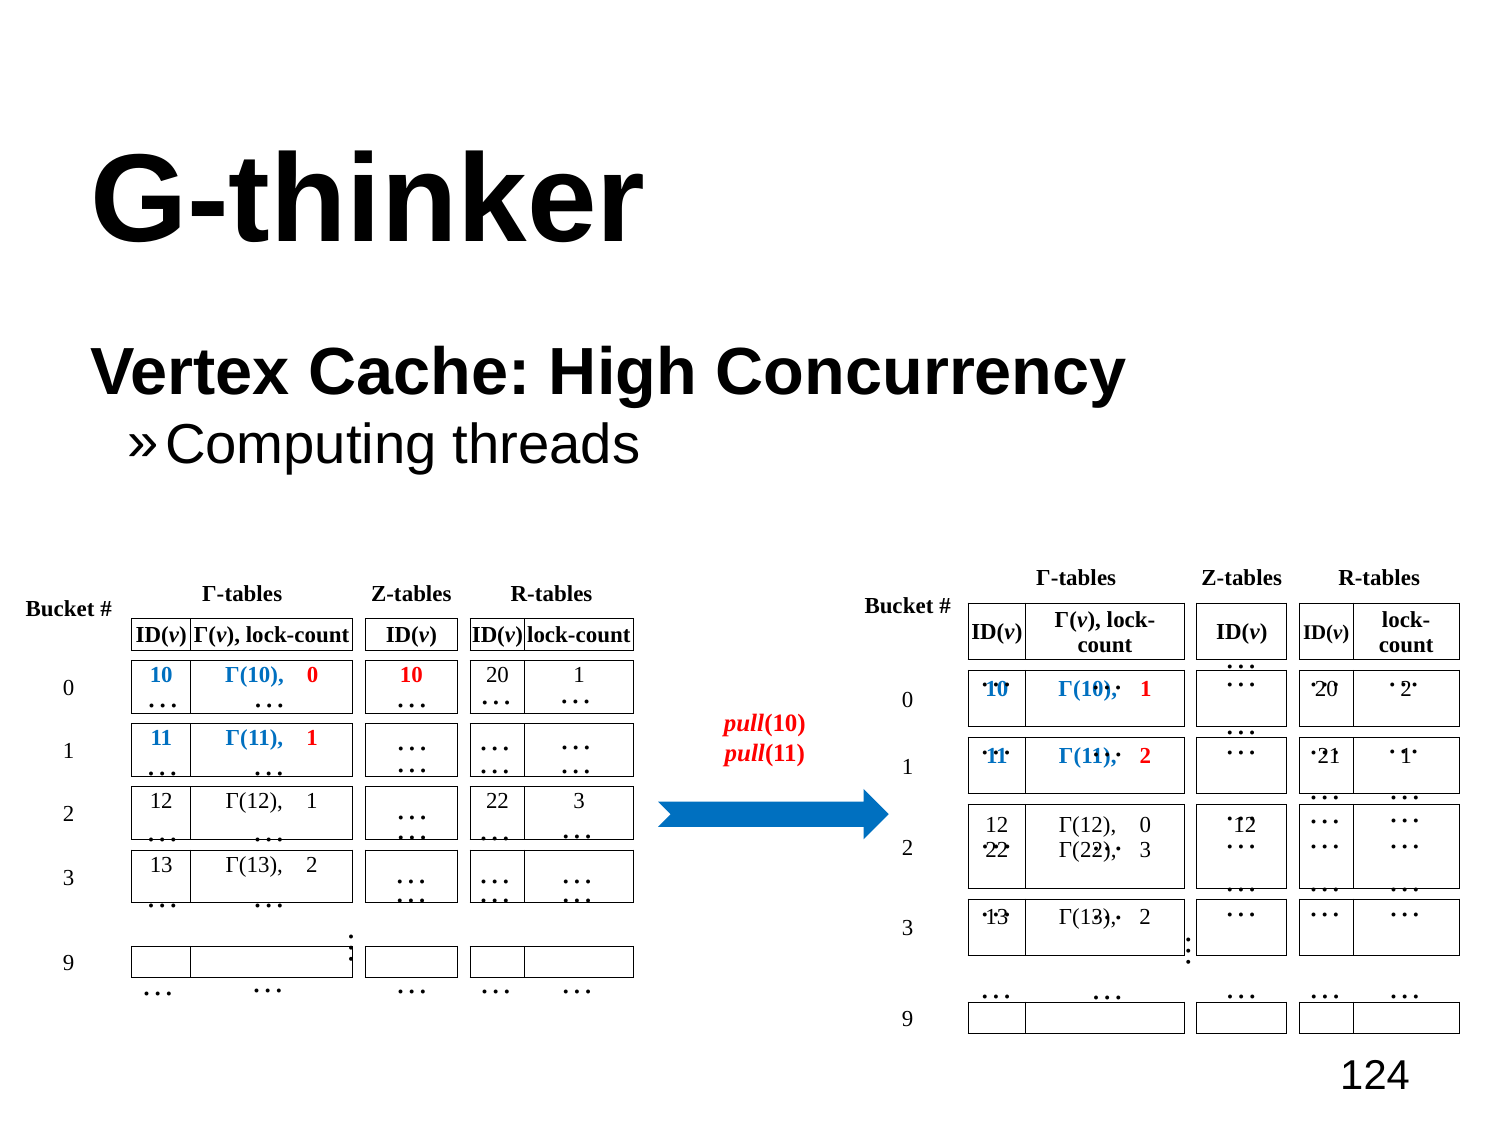

# G-thinker
Vertex Cache: High Concurrency
Computing threads
| Bucket # |  | Γ-tables |  |  | Z-tables |  | R-tables |  |
| --- | --- | --- | --- | --- | --- | --- | --- | --- |
|  |  | ID(v) | Γ(v), lock-count |  | ID(v) |  | ID(v) | lock-count |
|  |  |  |  |  |  |  |  |  |
| 0 |  | 10 | Γ(10), 1 |  |  |  | 20 | 2 |
|  |  |  |  |  |  |  |  |  |
| 1 |  | 11 | Γ(11), 2 |  |  |  | 21 | 1 |
|  |  |  |  |  |  |  |  |  |
| 2 |  | 12 22 | Γ(12), 0 Γ(22), 3 |  | 12 |  |  |  |
|  |  |  |  |  |  |  |  |  |
| 3 |  | 13 | Γ(13), 2 |  |  |  |  |  |
|  |  |  |  |  |  |  |  |  |
| 9 |  |  |  |  |  |  |  |  |
| Bucket # |  | Γ-tables |  |  | Z-tables |  | R-tables |  |
| --- | --- | --- | --- | --- | --- | --- | --- | --- |
|  |  | ID(v) | Γ(v), lock-count |  | ID(v) |  | ID(v) | lock-count |
|  |  |  |  |  |  |  |  |  |
| 0 |  | 10 | Γ(10), 0 |  | 10 |  | 20 | 1 |
|  |  |  |  |  |  |  |  |  |
| 1 |  | 11 | Γ(11), 1 |  |  |  |  |  |
|  |  |  |  |  |  |  |  |  |
| 2 |  | 12 | Γ(12), 1 |  |  |  | 22 | 3 |
|  |  |  |  |  |  |  |  |  |
| 3 |  | 13 | Γ(13), 2 |  |  |  |  |  |
|  |  |  |  |  |  |  |  |  |
| 9 |  |  |  |  |  |  |  |  |
…
…
…
…
…
…
…
…
…
…
…
…
pull(10)
pull(11)
…
…
…
…
…
…
…
…
…
…
…
…
…
…
…
…
…
…
…

…
…
…
…
…
…
…
…
…
…
…
…
…
…
…
…
…
…
…
…
…
…
…
…
…
…
…
…
…
…
…
…
…
…
…
…
…
…
124